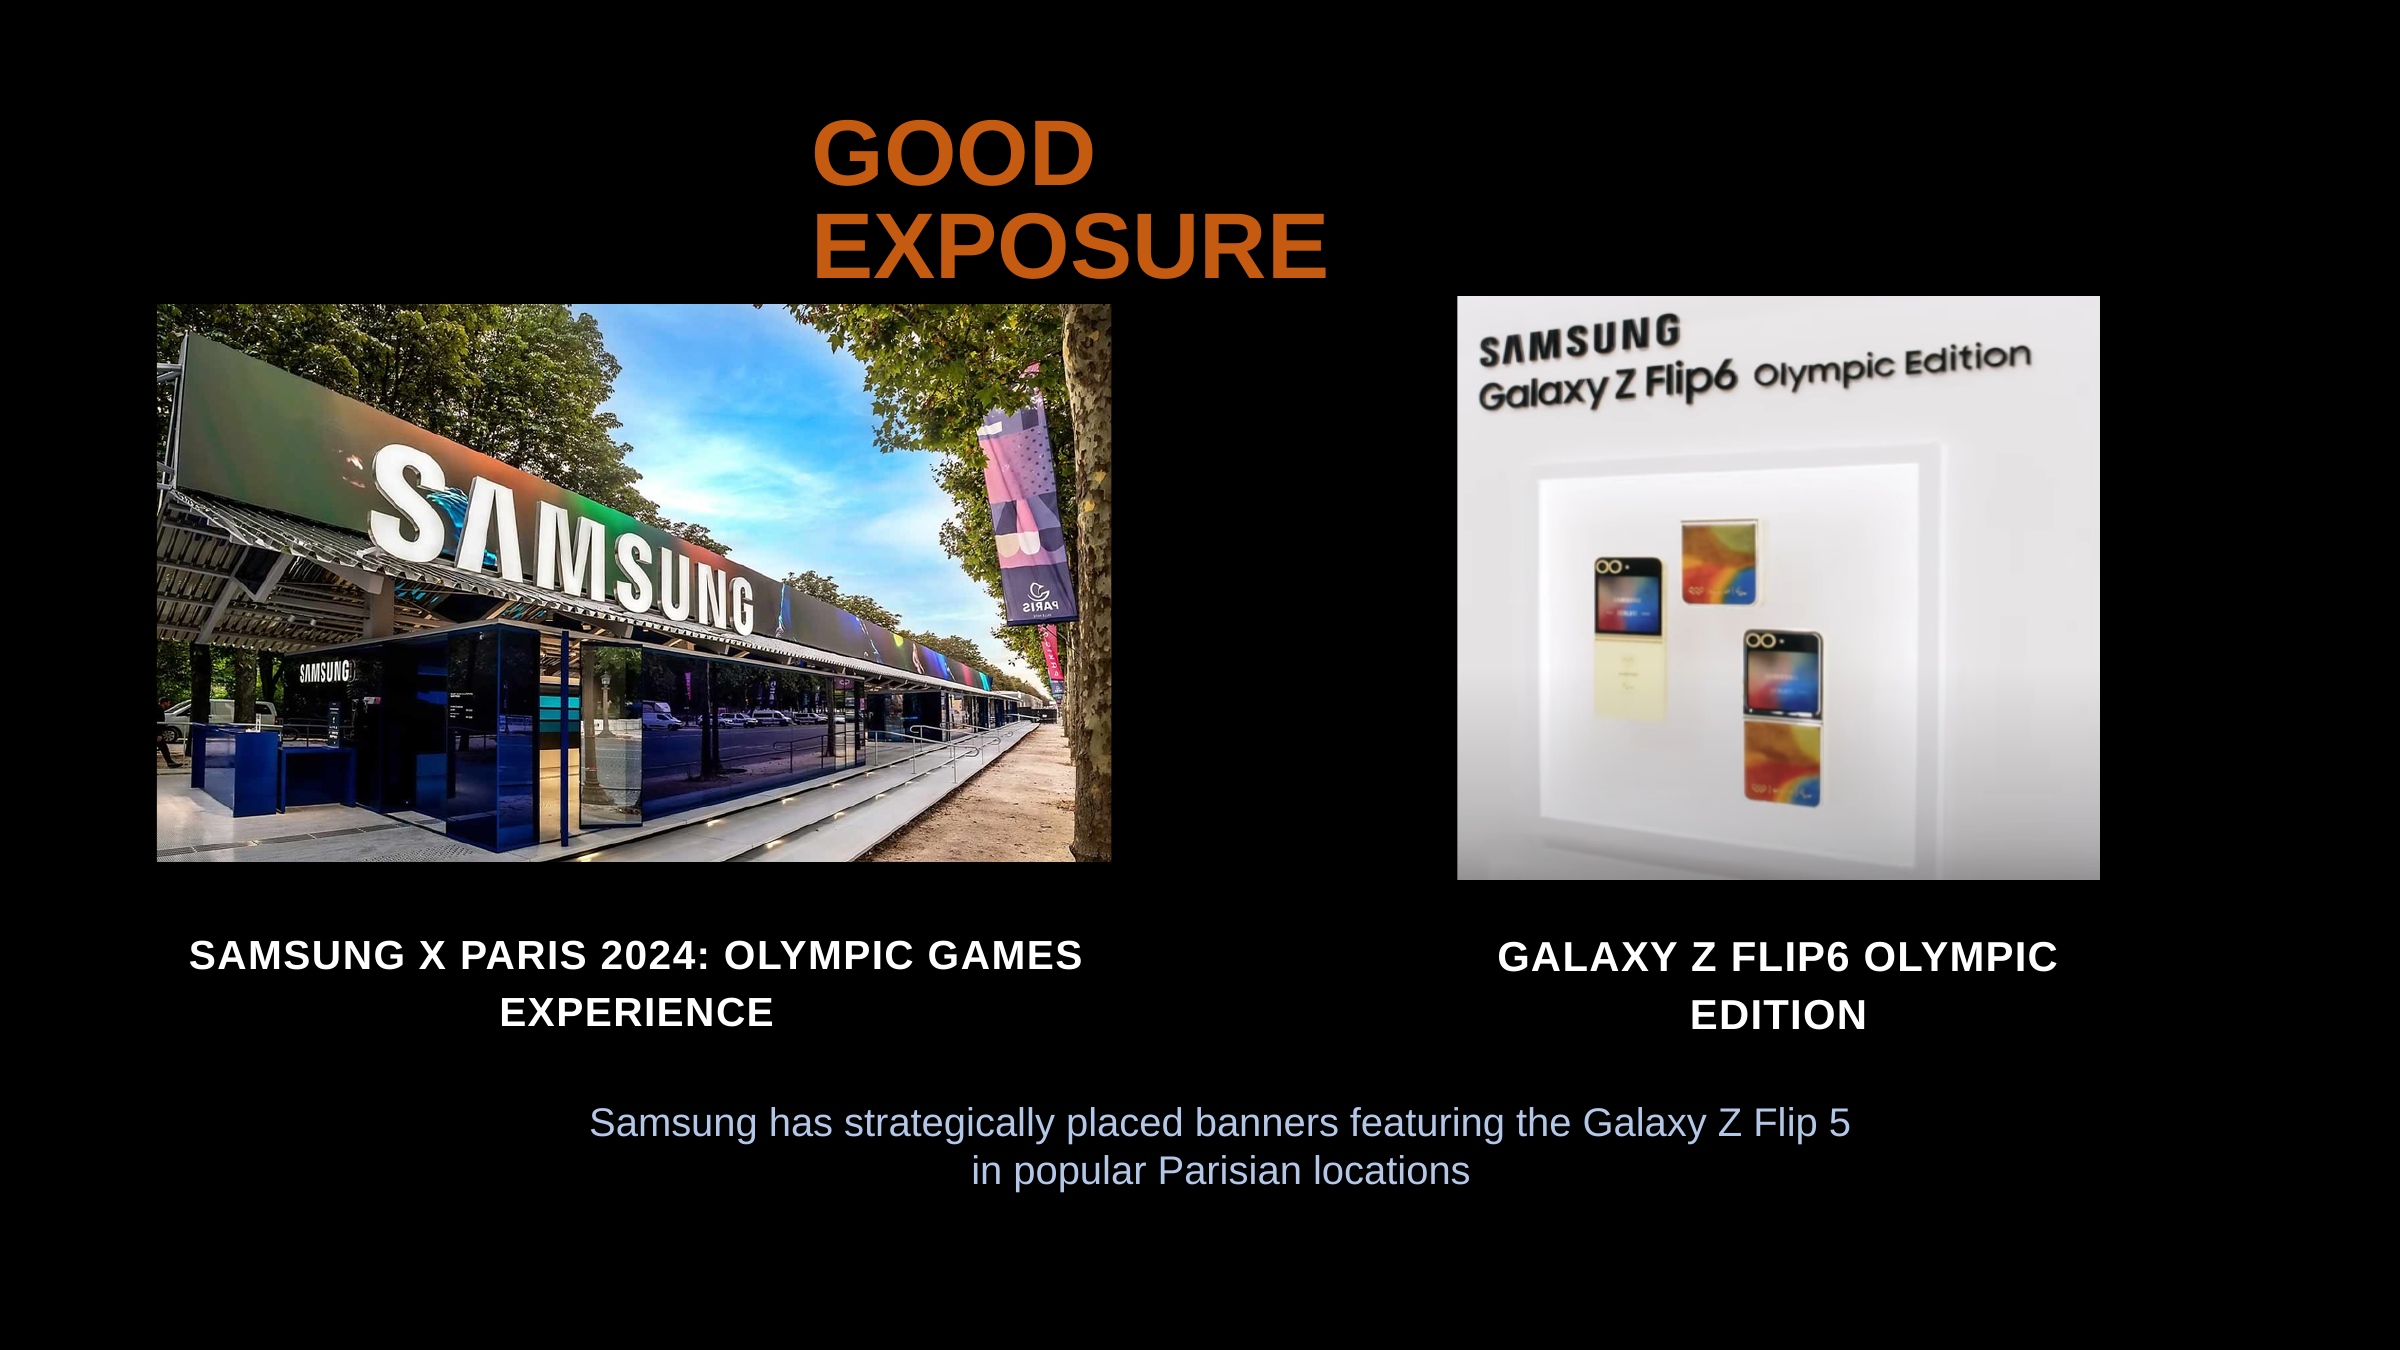

GOOD EXPOSURE

SAMSUNG X PARIS 2024: OLYMPIC GAMES EXPERIENCE
GALAXY Z FLIP6 OLYMPIC EDITION
Samsung has strategically placed banners featuring the Galaxy Z Flip 5 in popular Parisian locations